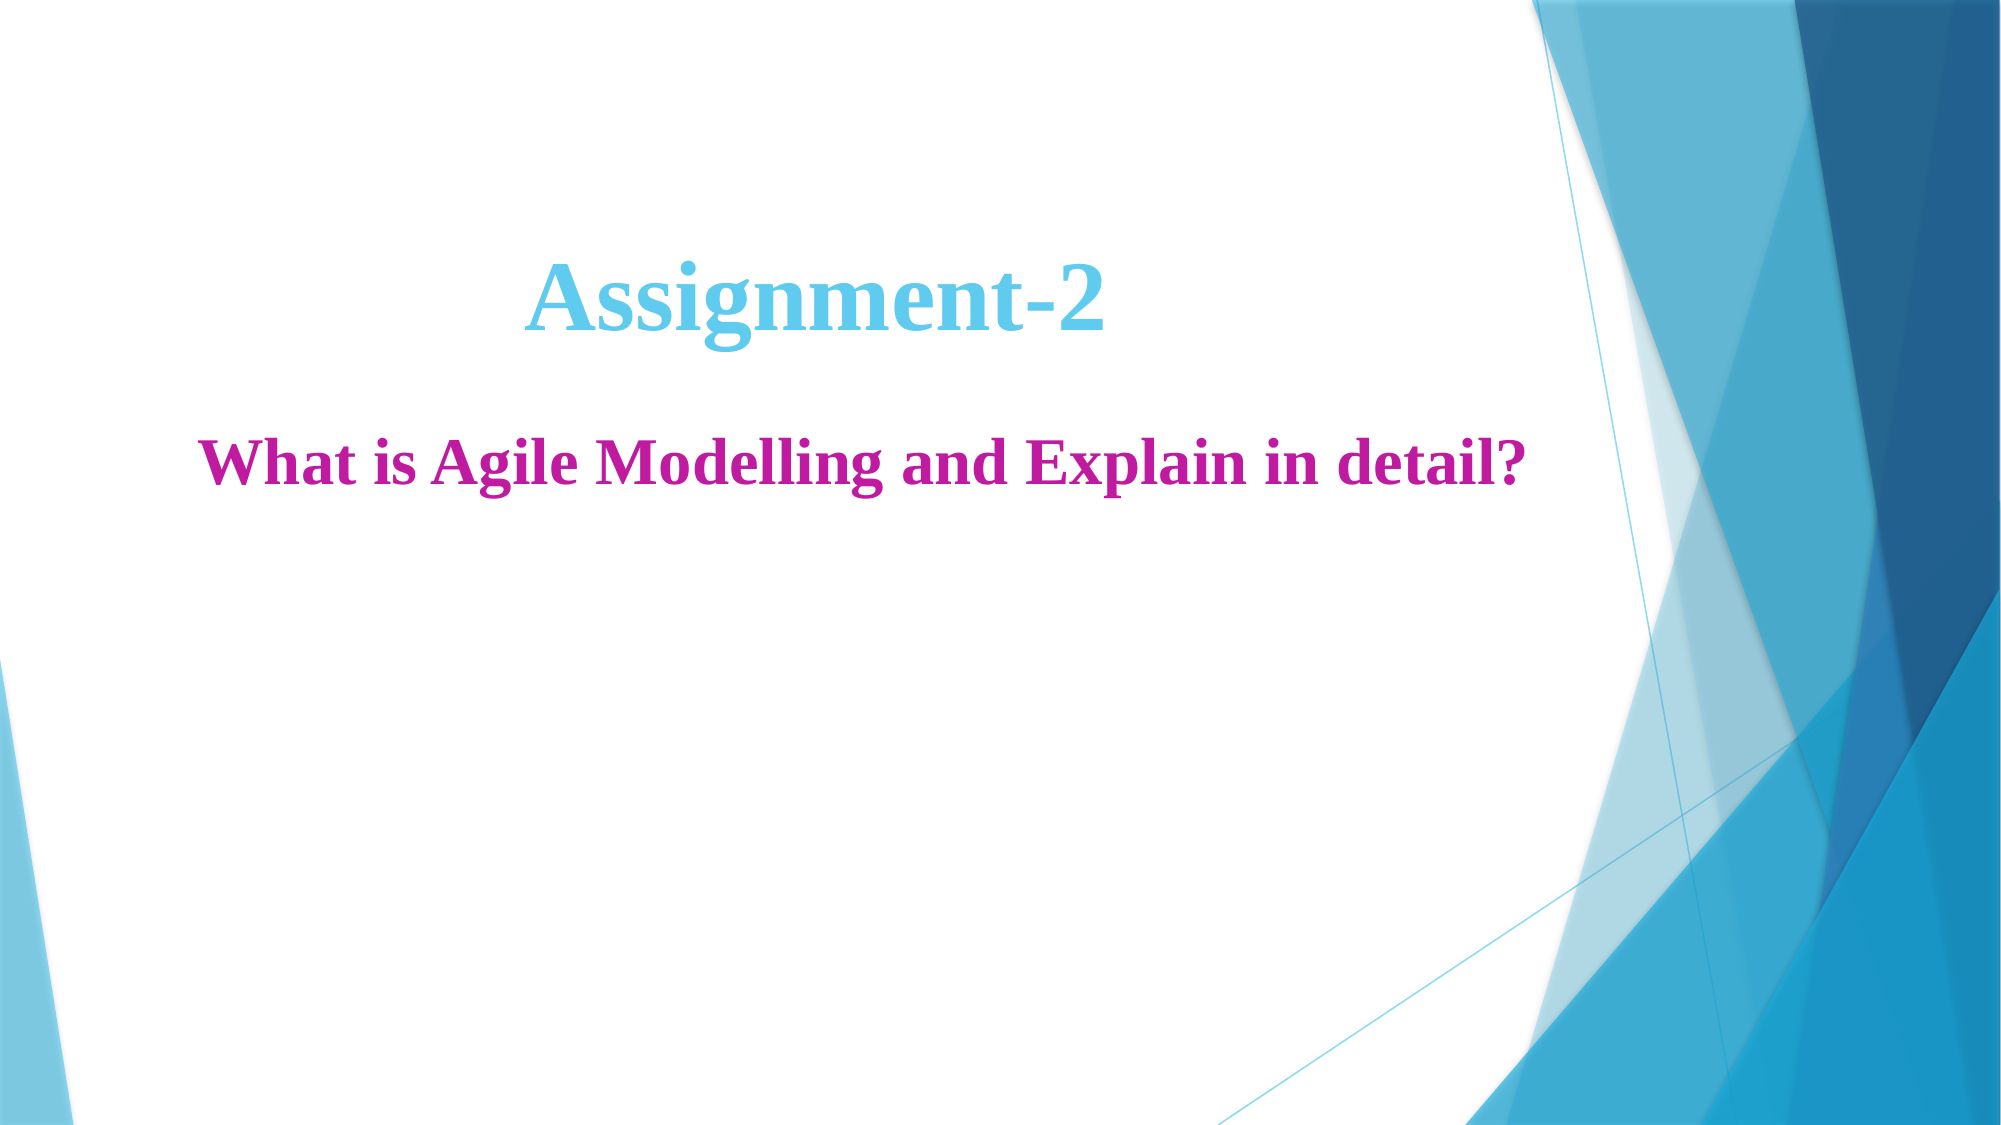

# Assignment-2
What is Agile Modelling and Explain in detail?